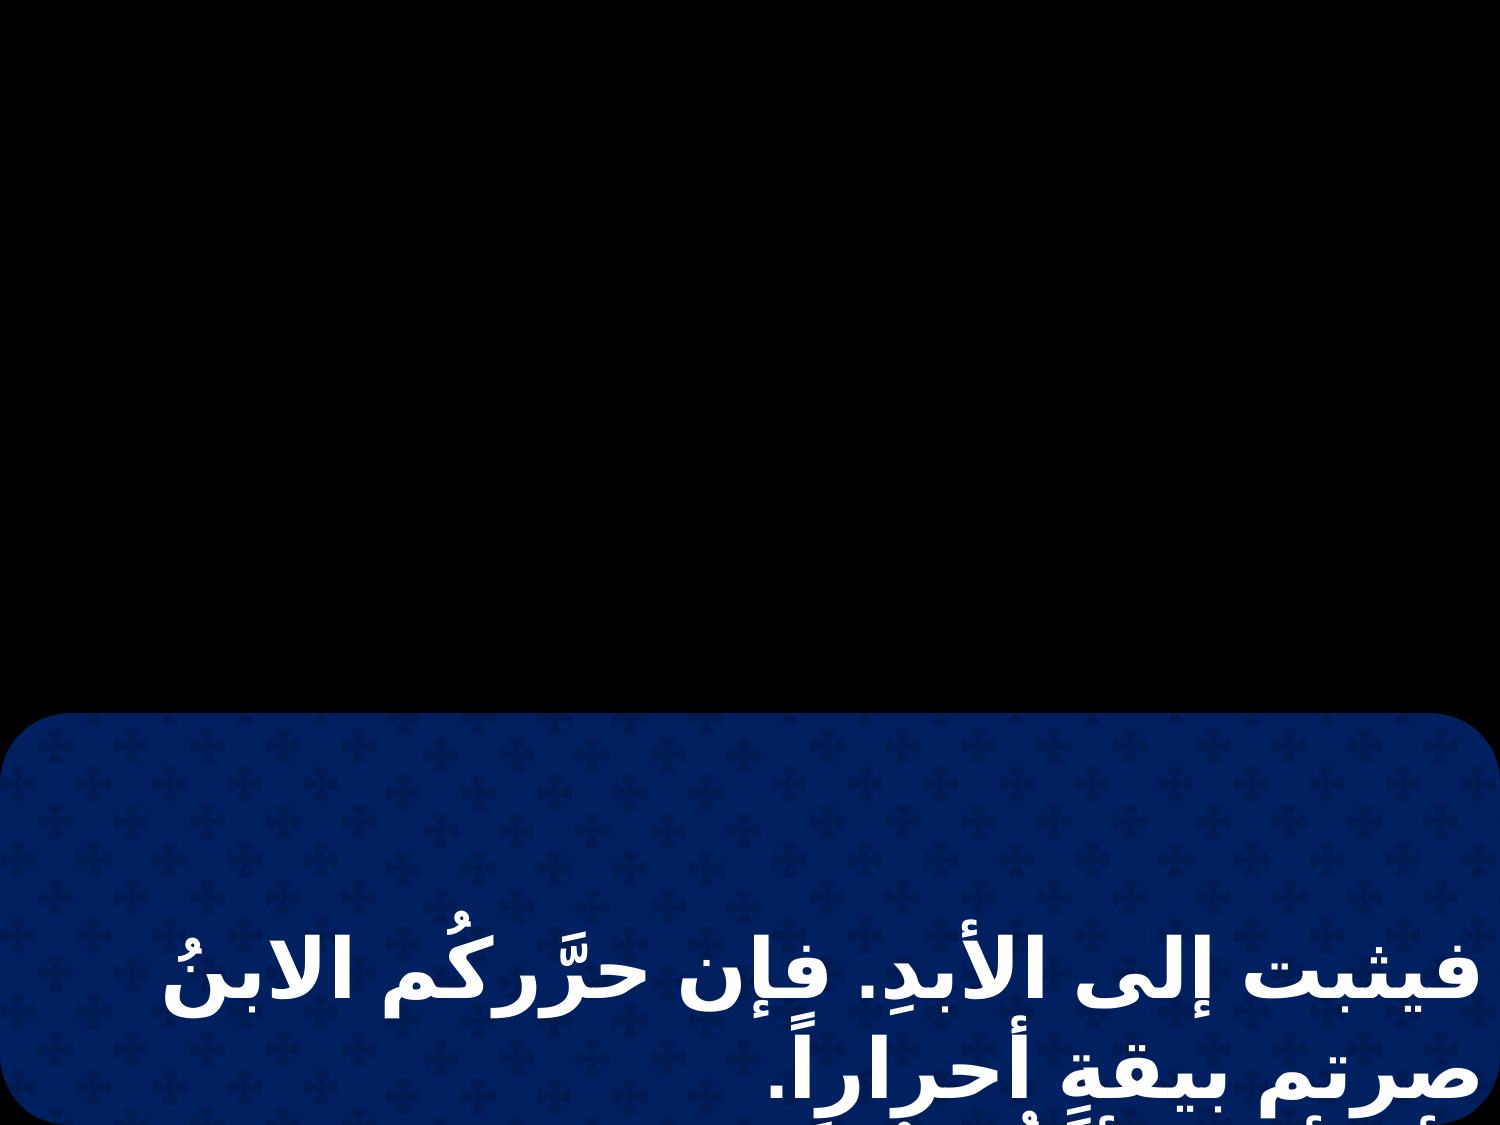

فيثبت إلى الأبدِ. فإن حرَّركُم الابنُ صرتم بيقةِ أحراراً.
أنا أعلم أنَّكُم ذُرِّيَّةُ إبراهيمَ.